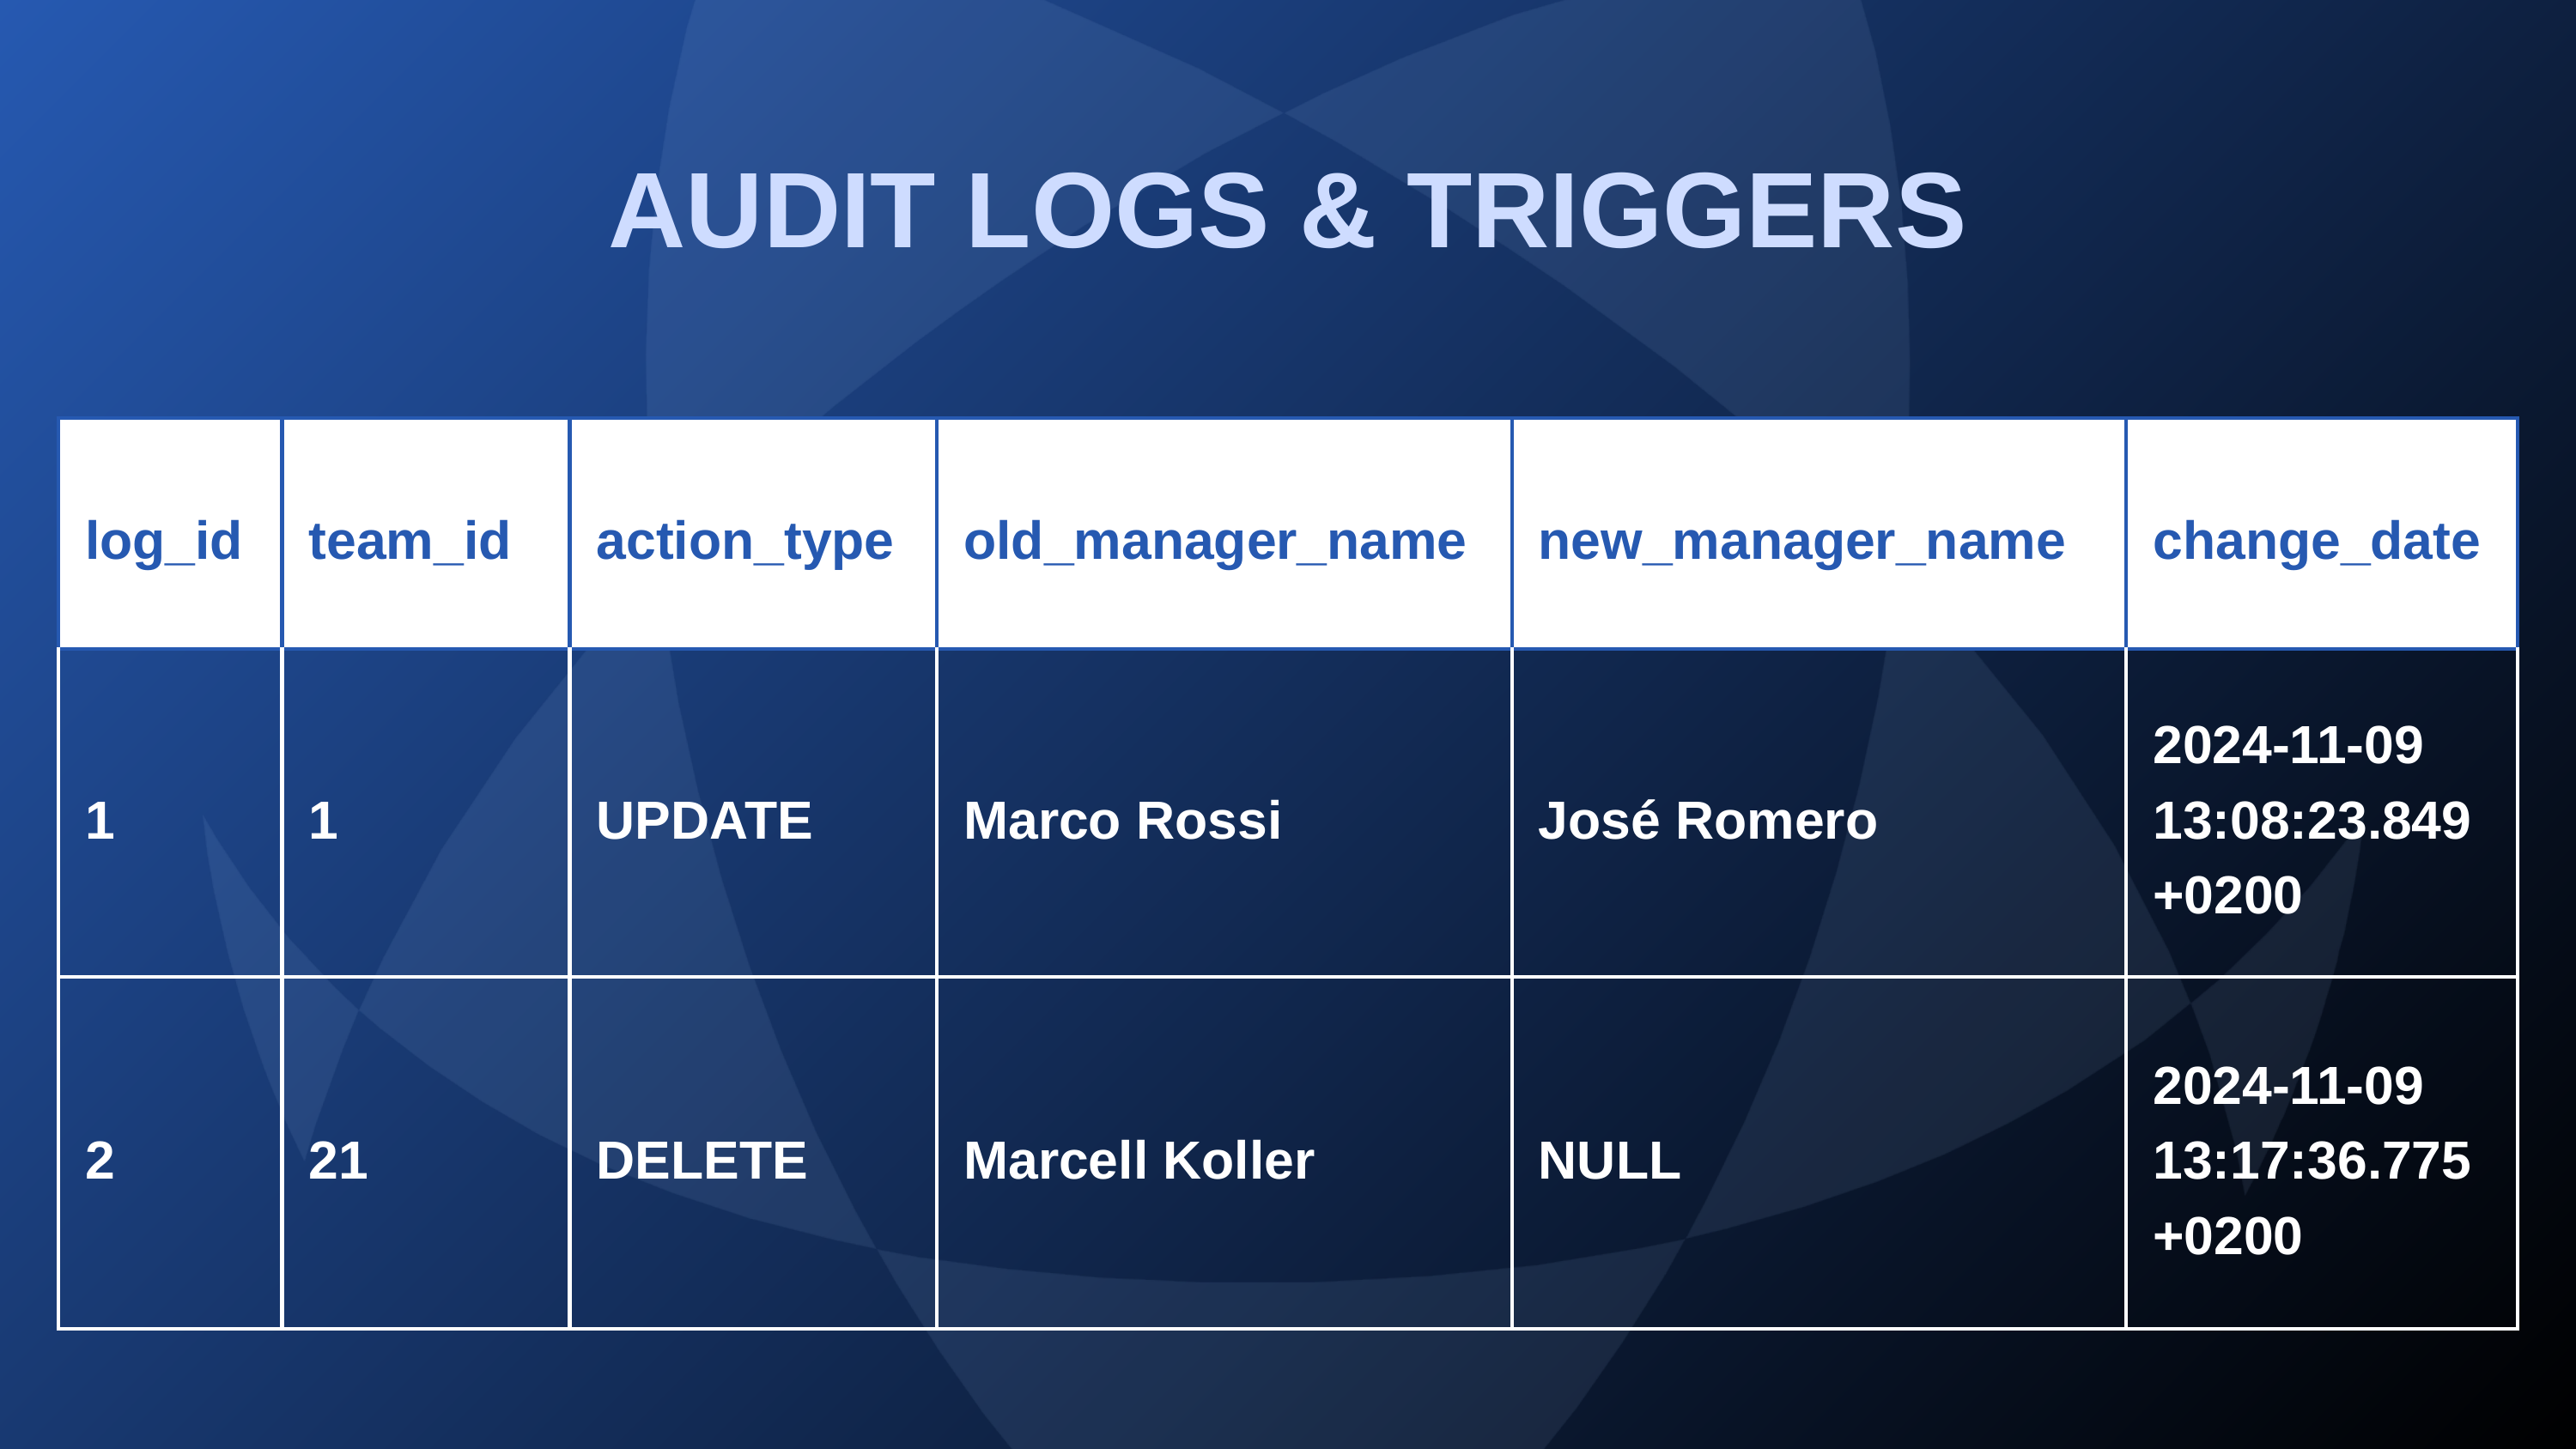

AUDIT LOGS & TRIGGERS
| log\_id | team\_id | action\_type | old\_manager\_name | new\_manager\_name | change\_date |
| --- | --- | --- | --- | --- | --- |
| 1 | 1 | UPDATE | Marco Rossi | José Romero | 2024-11-09 13:08:23.849 +0200 |
| 2 | 21 | DELETE | Marcell Koller | NULL | 2024-11-09 13:17:36.775 +0200 |